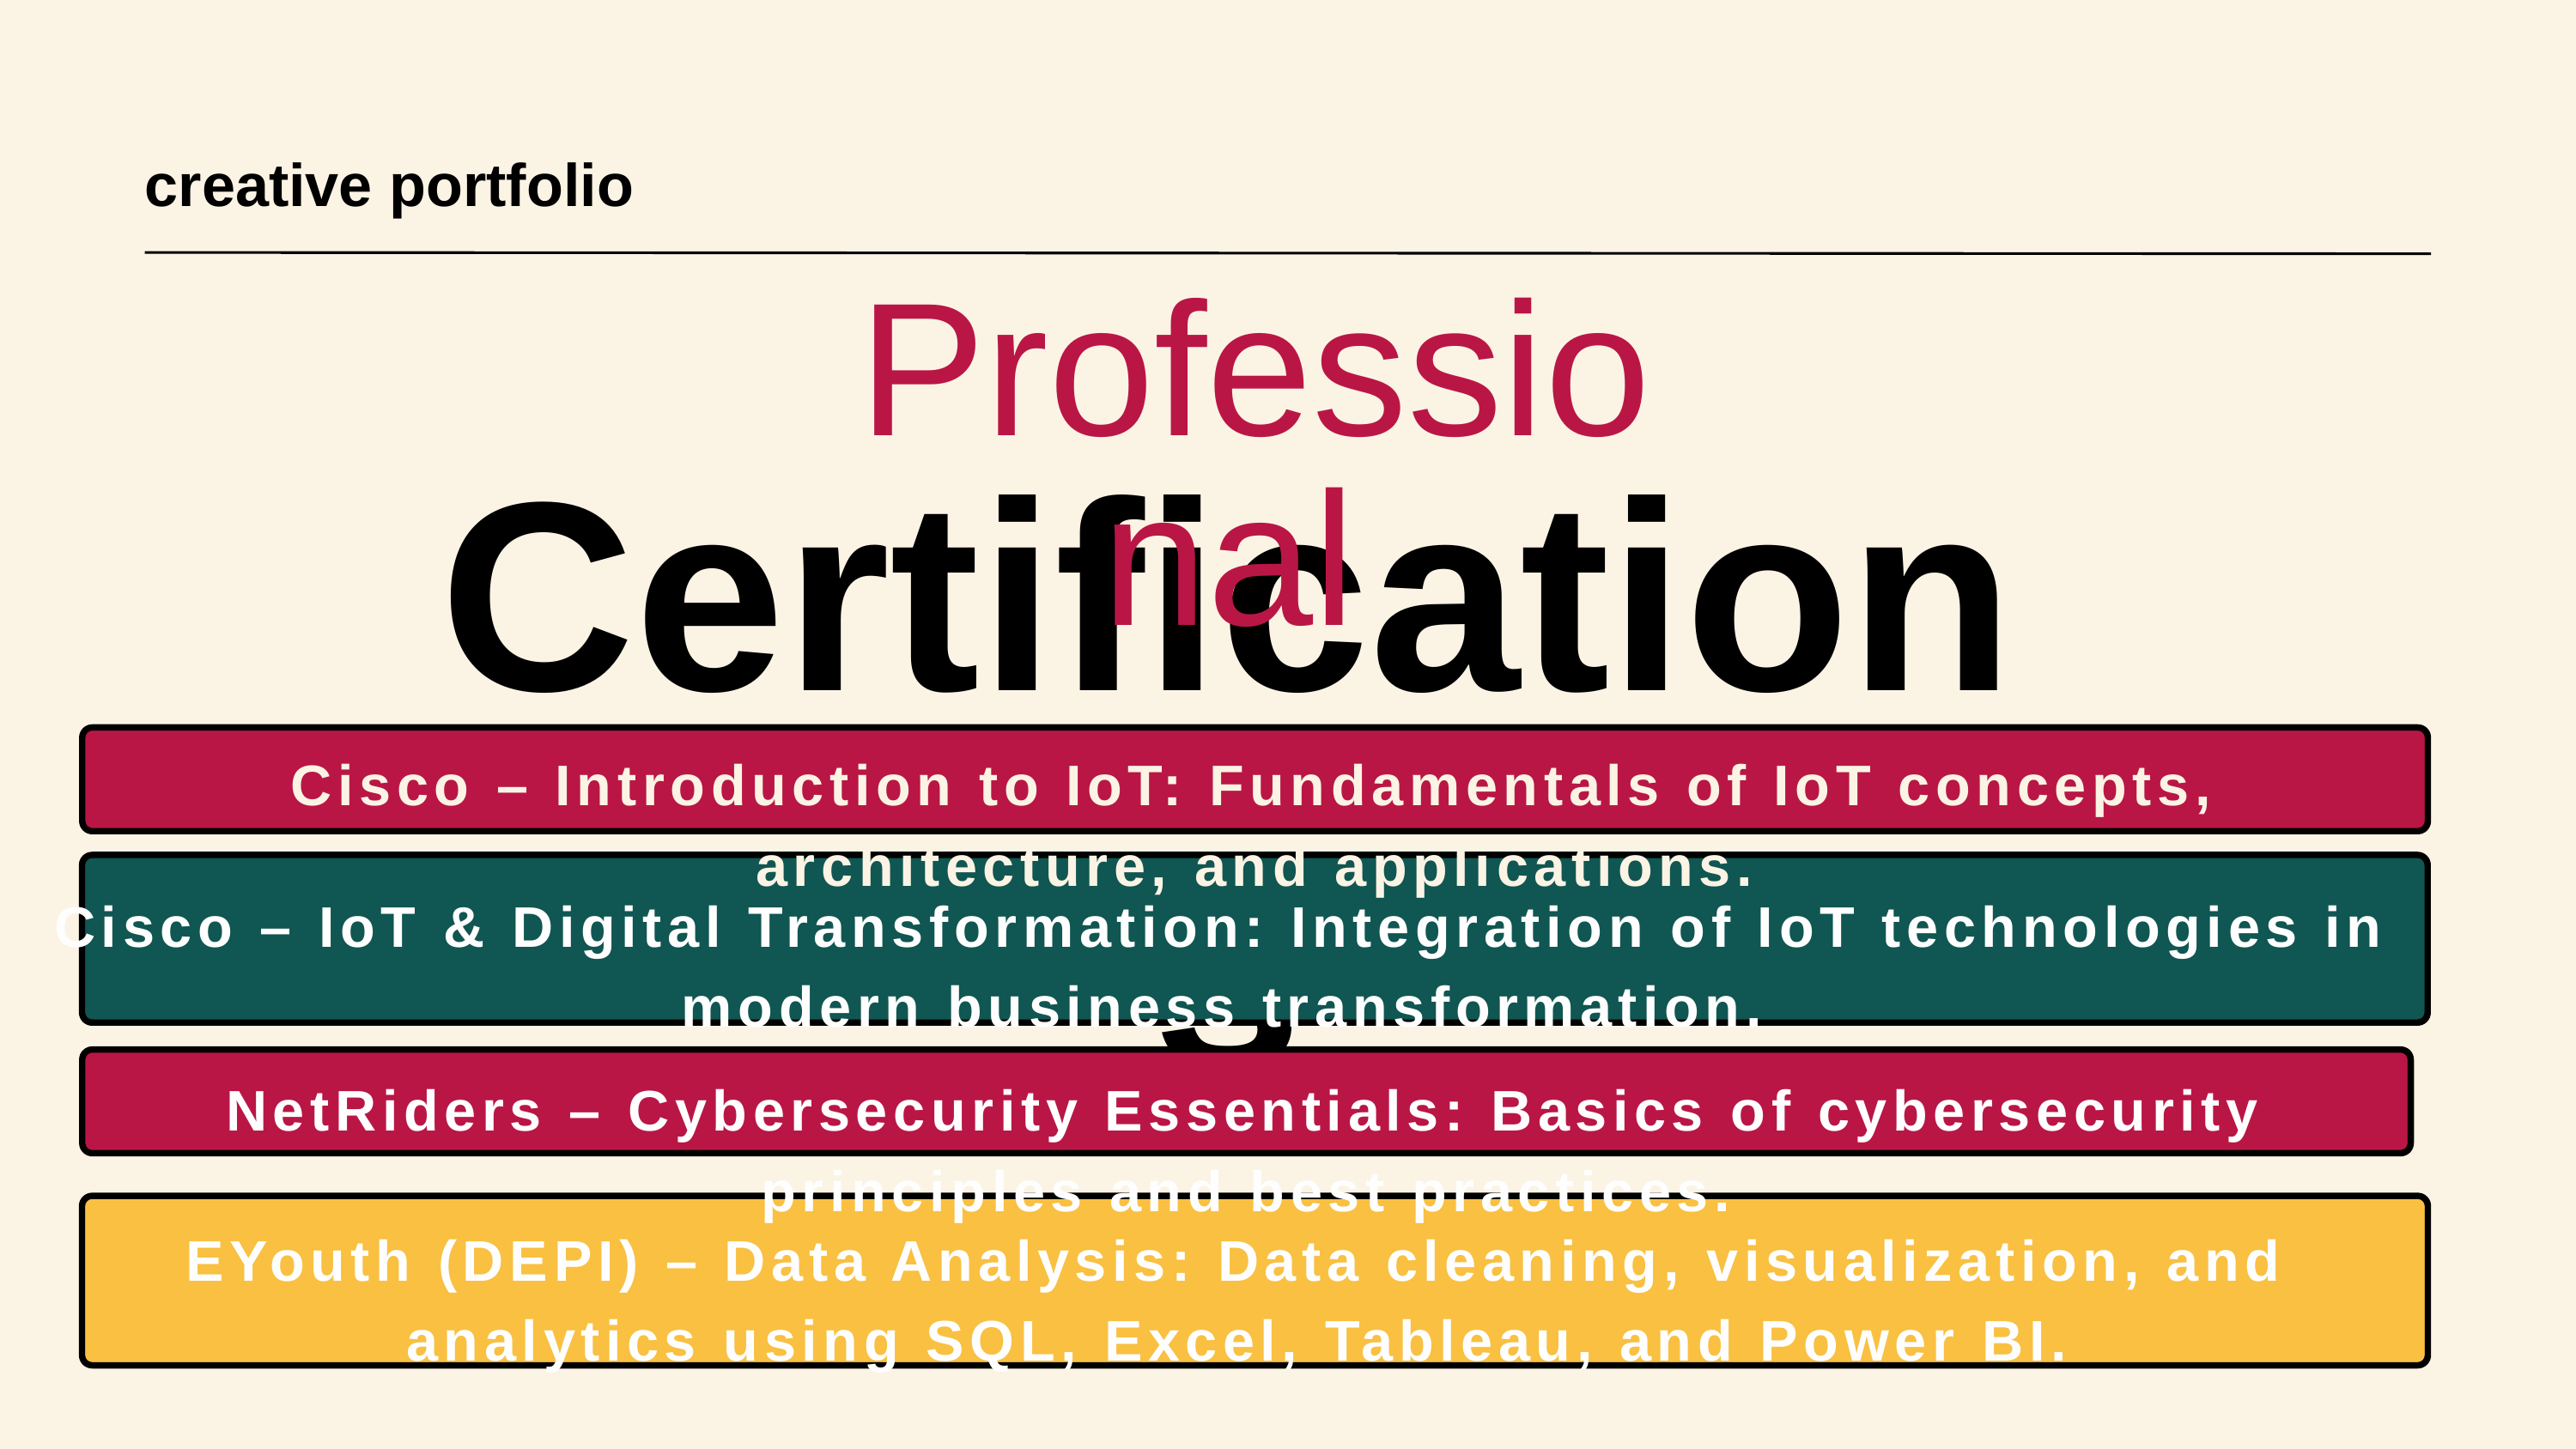

creative portfolio

Professional
Certifications

Cisco – Introduction to IoT: Fundamentals of IoT concepts, architecture, and applications.

Cisco – IoT & Digital Transformation: Integration of IoT technologies in modern business transformation.

NetRiders – Cybersecurity Essentials: Basics of cybersecurity principles and best practices.

EYouth (DEPI) – Data Analysis: Data cleaning, visualization, and analytics using SQL, Excel, Tableau, and Power BI.